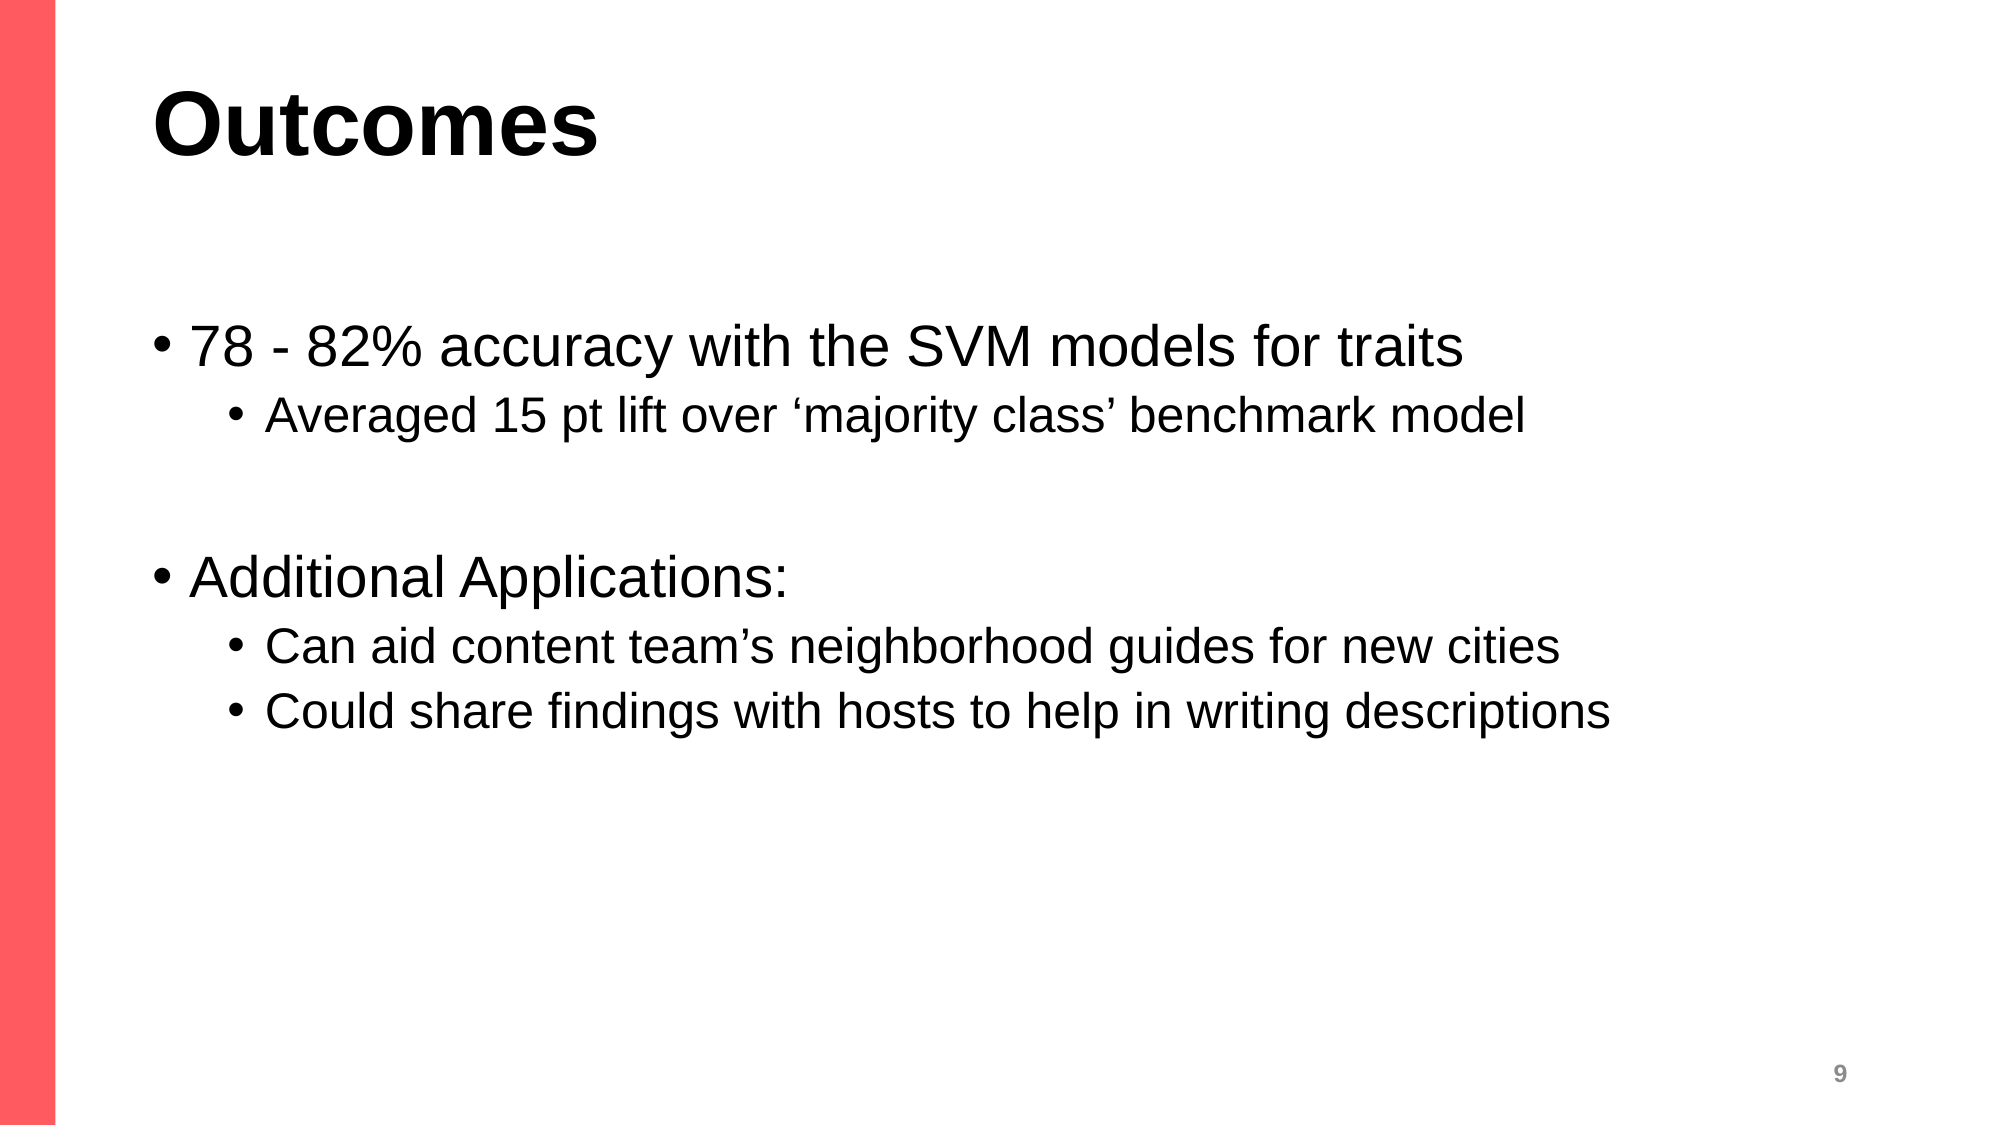

# Outcomes
78 - 82% accuracy with the SVM models for traits
Averaged 15 pt lift over ‘majority class’ benchmark model

Additional Applications:
Can aid content team’s neighborhood guides for new cities
Could share findings with hosts to help in writing descriptions

9